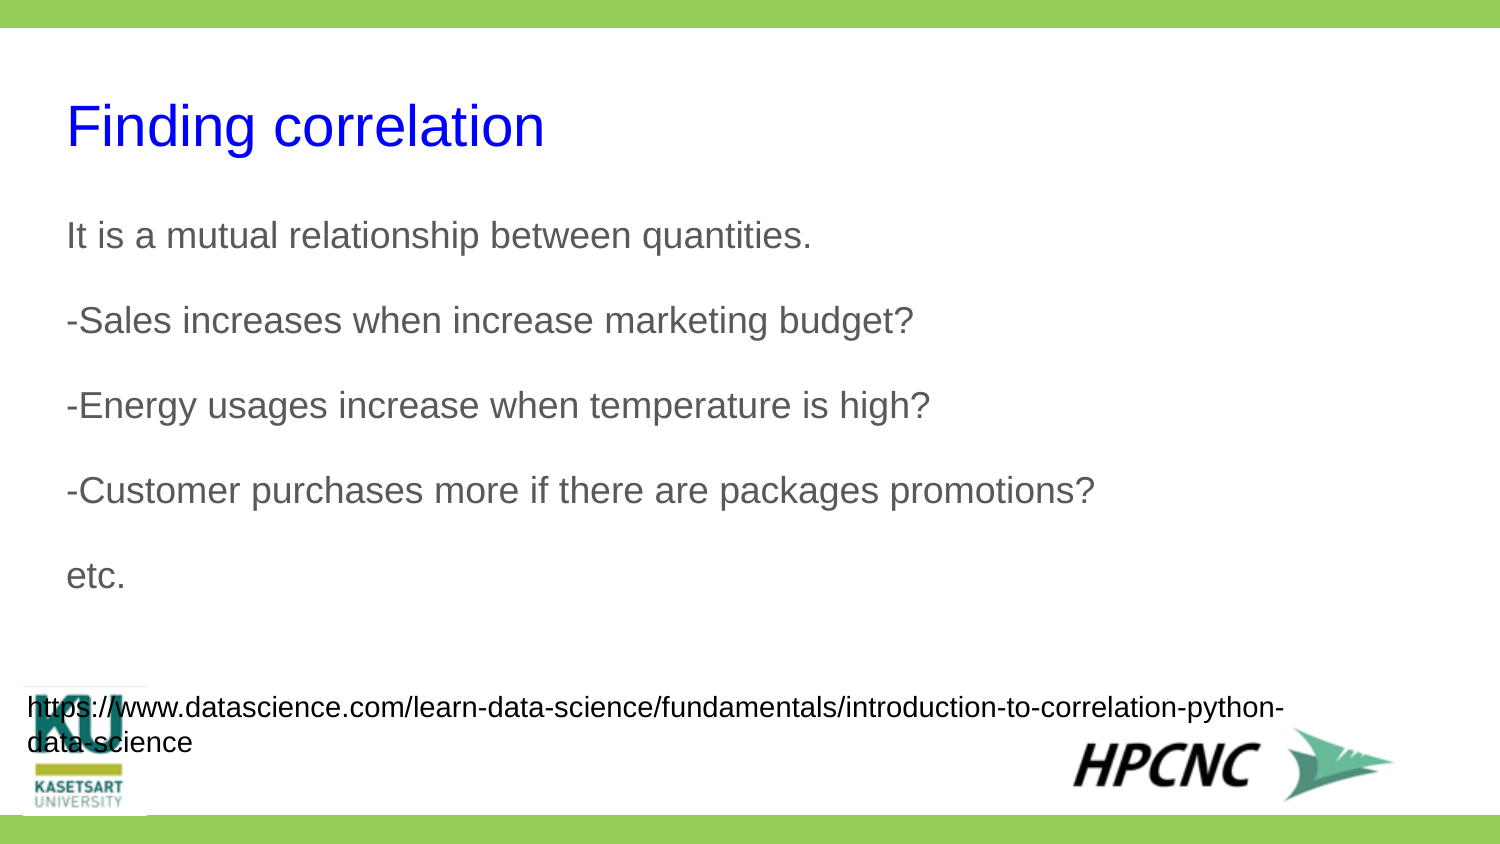

# Finding correlation
It is a mutual relationship between quantities.
-Sales increases when increase marketing budget?
-Energy usages increase when temperature is high?
-Customer purchases more if there are packages promotions?
etc.
https://www.datascience.com/learn-data-science/fundamentals/introduction-to-correlation-python-data-science